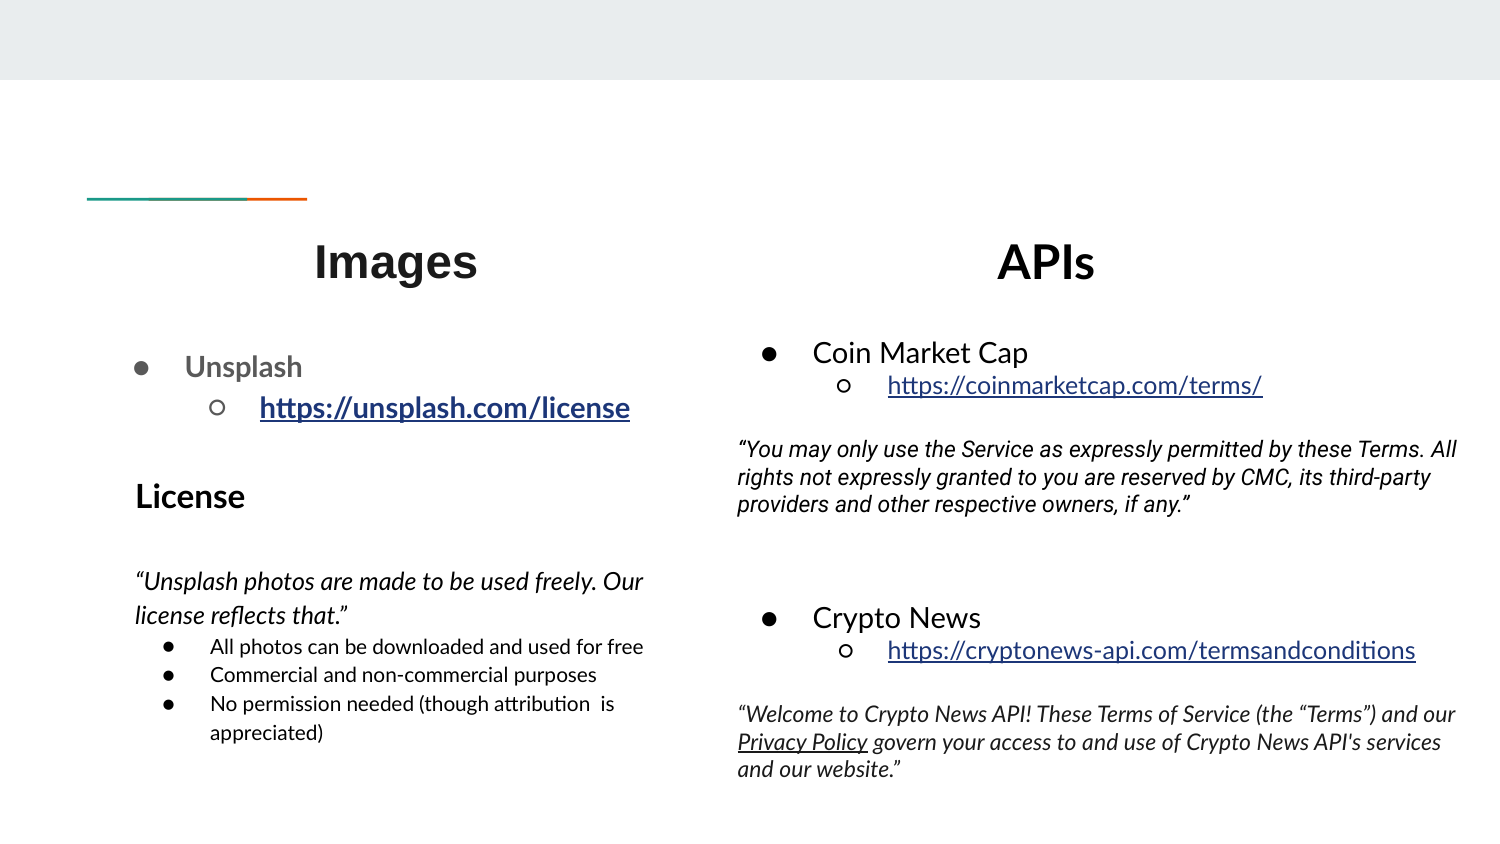

# Images
APIs
Coin Market Cap
https://coinmarketcap.com/terms/

“You may only use the Service as expressly permitted by these Terms. All rights not expressly granted to you are reserved by CMC, its third-party providers and other respective owners, if any.”

Unsplash
https://unsplash.com/license
License

“Unsplash photos are made to be used freely. Our license reflects that.”
All photos can be downloaded and used for free
Commercial and non-commercial purposes
No permission needed (though attribution  is appreciated)
Crypto News
https://cryptonews-api.com/termsandconditions

“Welcome to Crypto News API! These Terms of Service (the “Terms”) and our Privacy Policy govern your access to and use of Crypto News API's services and our website.”